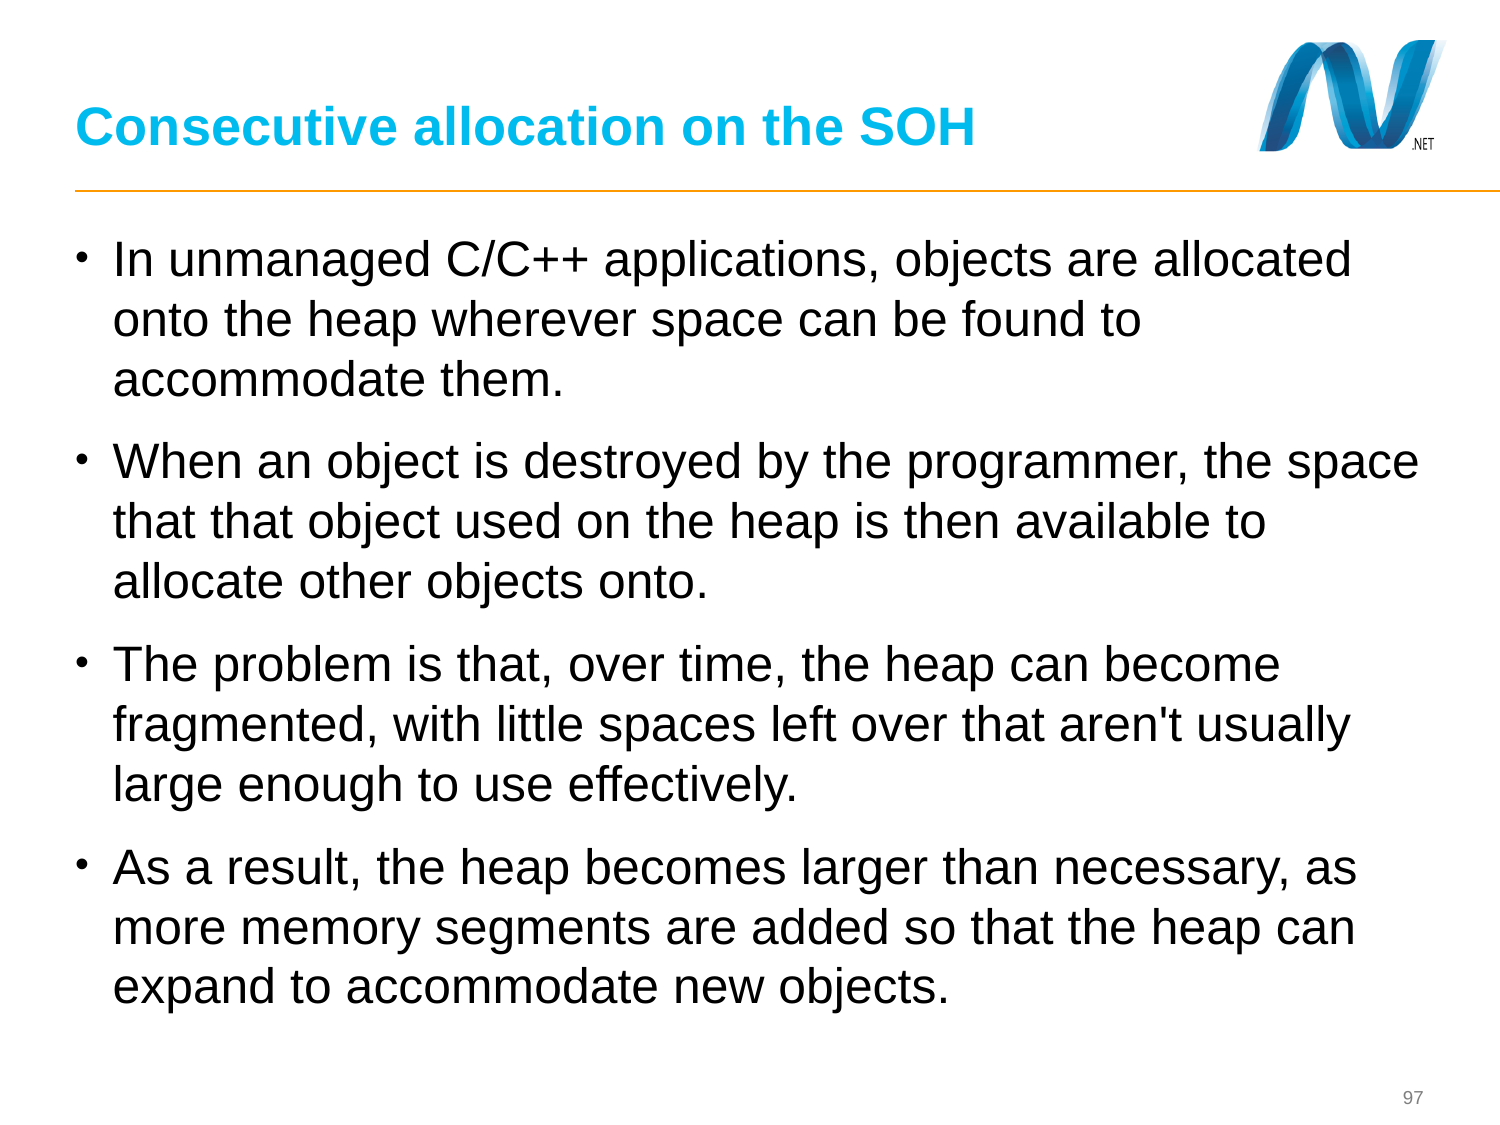

# Consecutive allocation on the SOH
In unmanaged C/C++ applications, objects are allocated onto the heap wherever space can be found to accommodate them.
When an object is destroyed by the programmer, the space that that object used on the heap is then available to allocate other objects onto.
The problem is that, over time, the heap can become fragmented, with little spaces left over that aren't usually large enough to use effectively.
As a result, the heap becomes larger than necessary, as more memory segments are added so that the heap can expand to accommodate new objects.